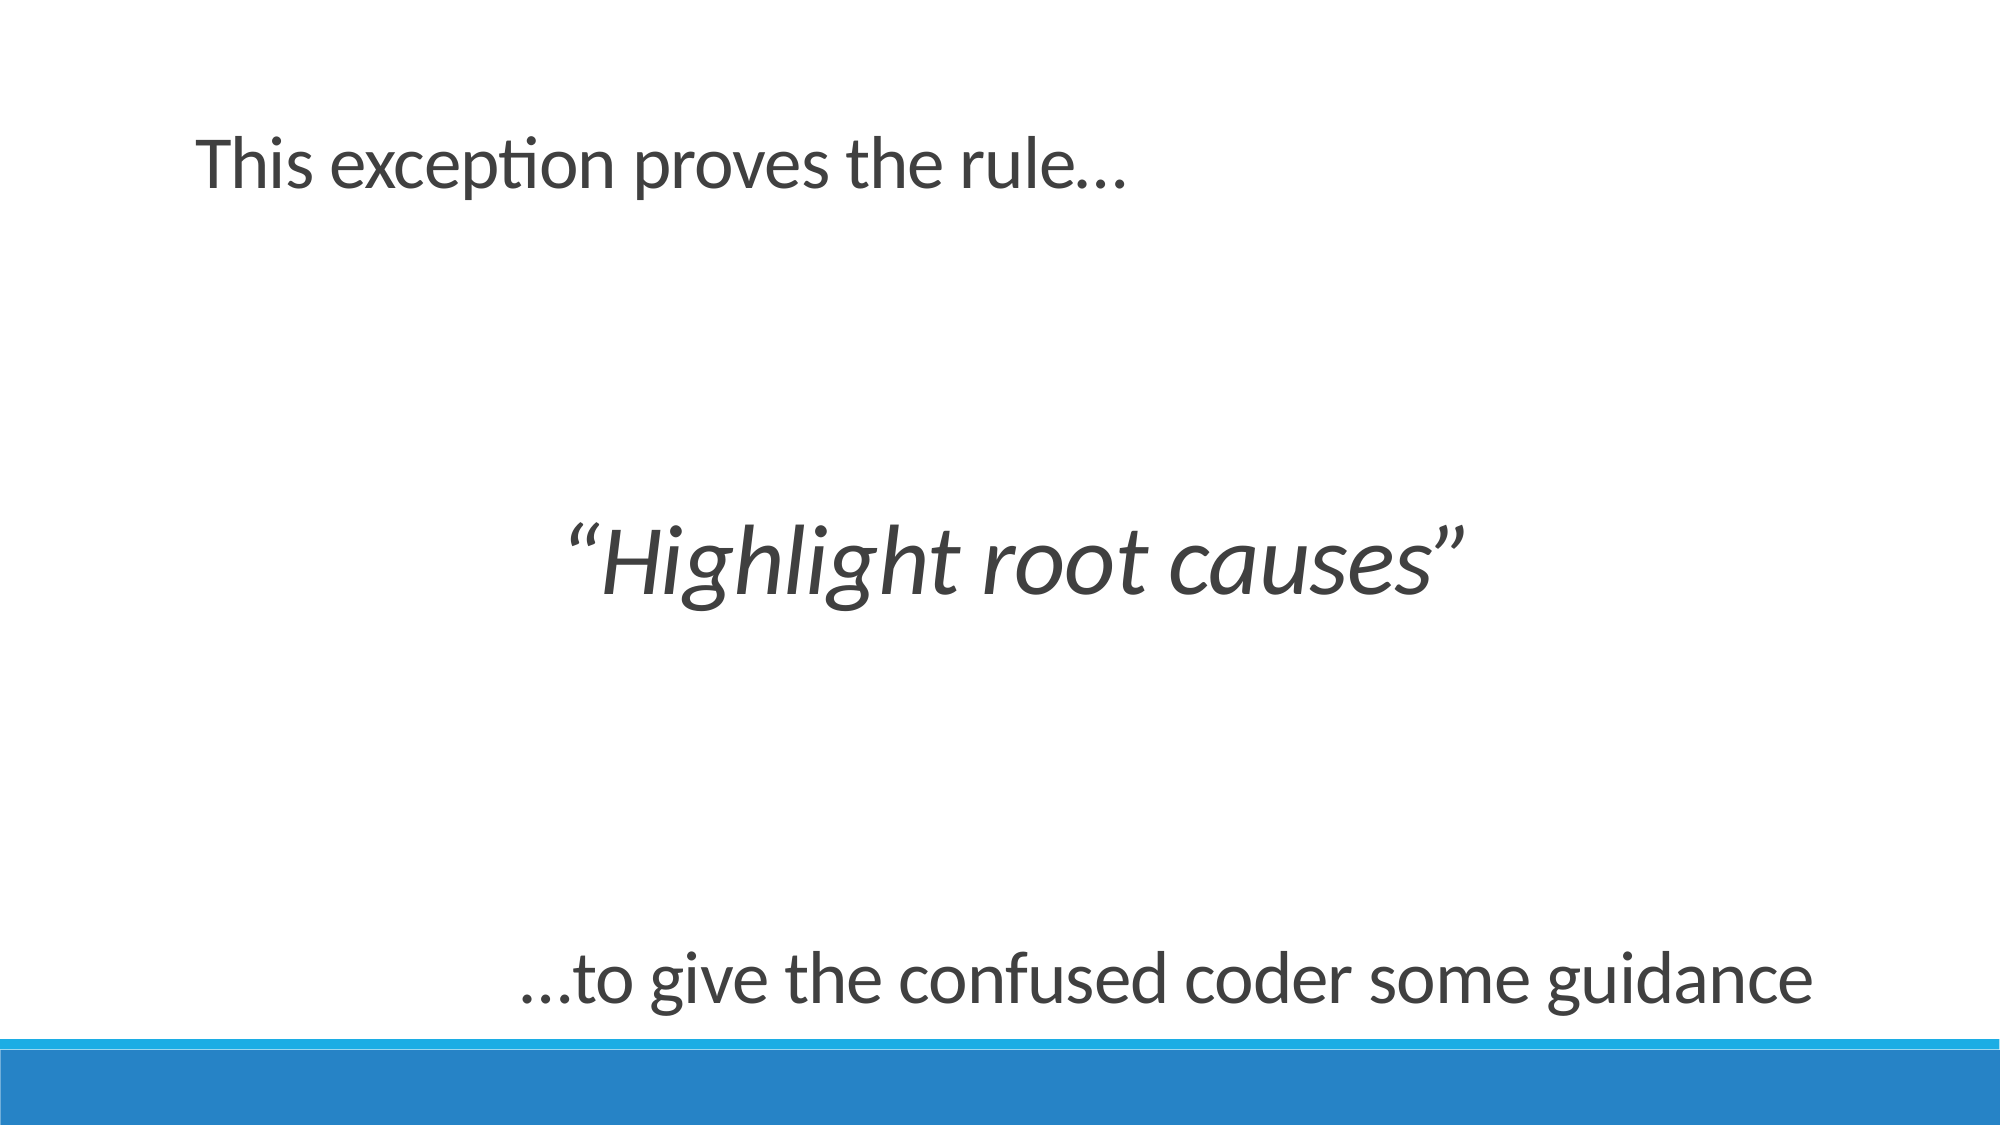

This exception proves the rule…
“Highlight root causes”
…to give the confused coder some guidance